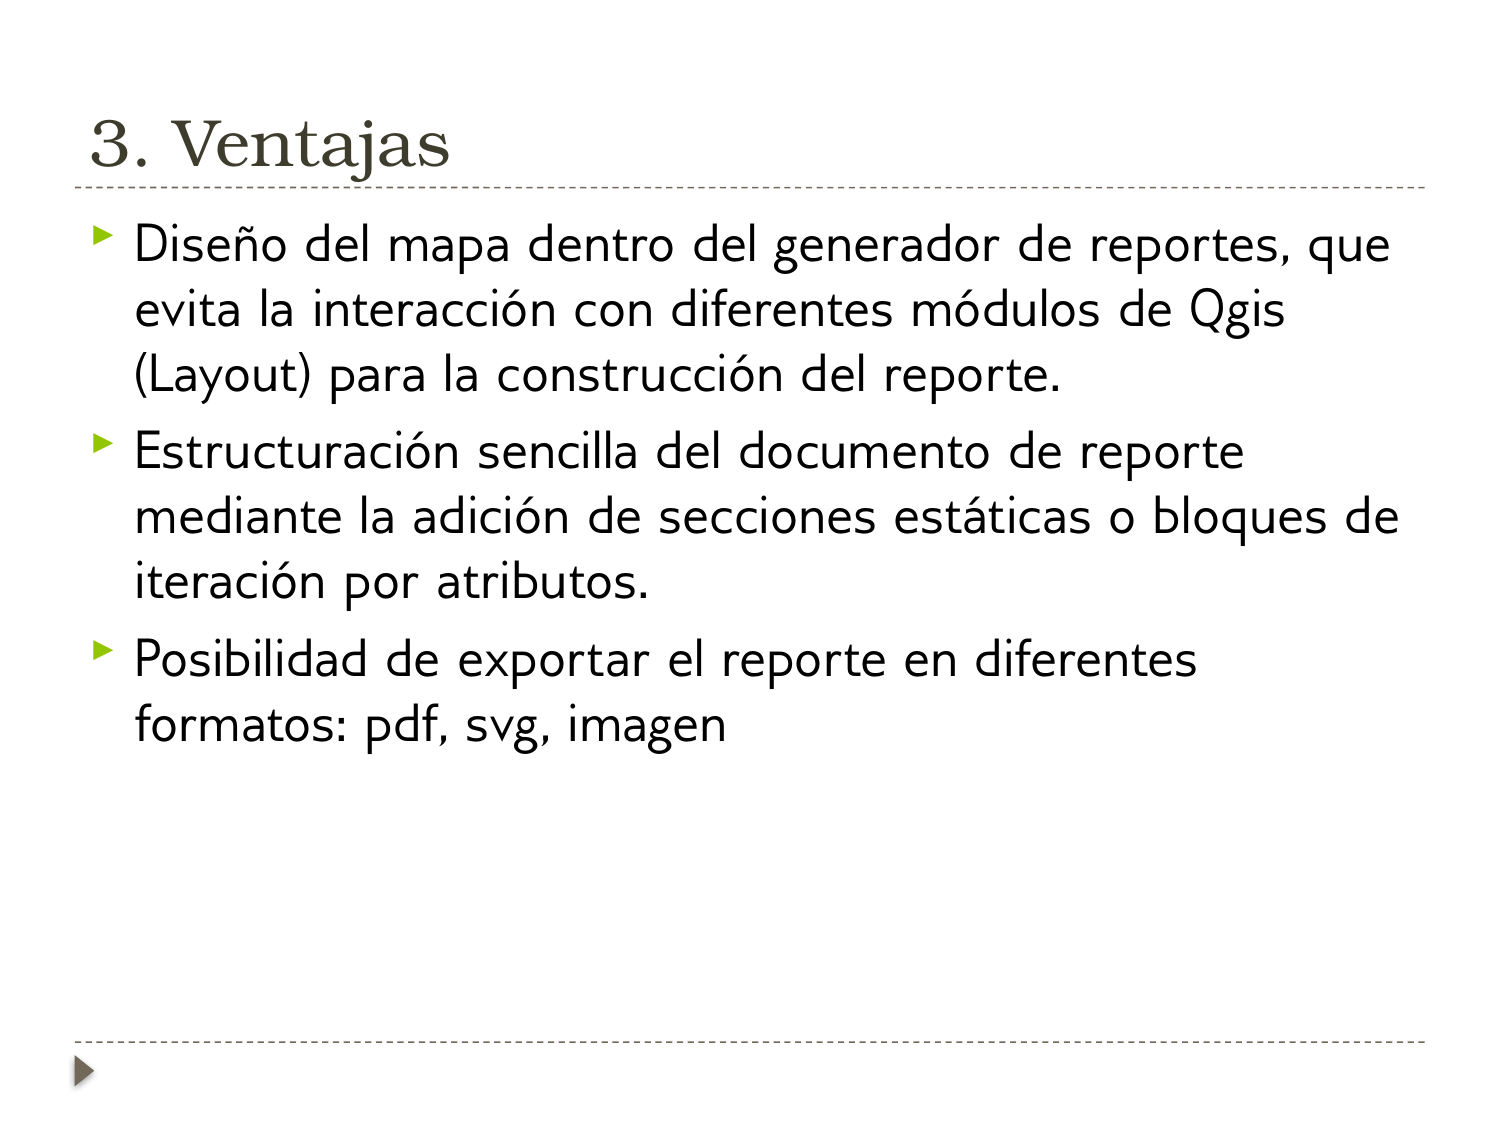

# 3. Ventajas
Diseño del mapa dentro del generador de reportes, que evita la interacción con diferentes módulos de Qgis (Layout) para la construcción del reporte.
Estructuración sencilla del documento de reporte mediante la adición de secciones estáticas o bloques de iteración por atributos.
Posibilidad de exportar el reporte en diferentes formatos: pdf, svg, imagen